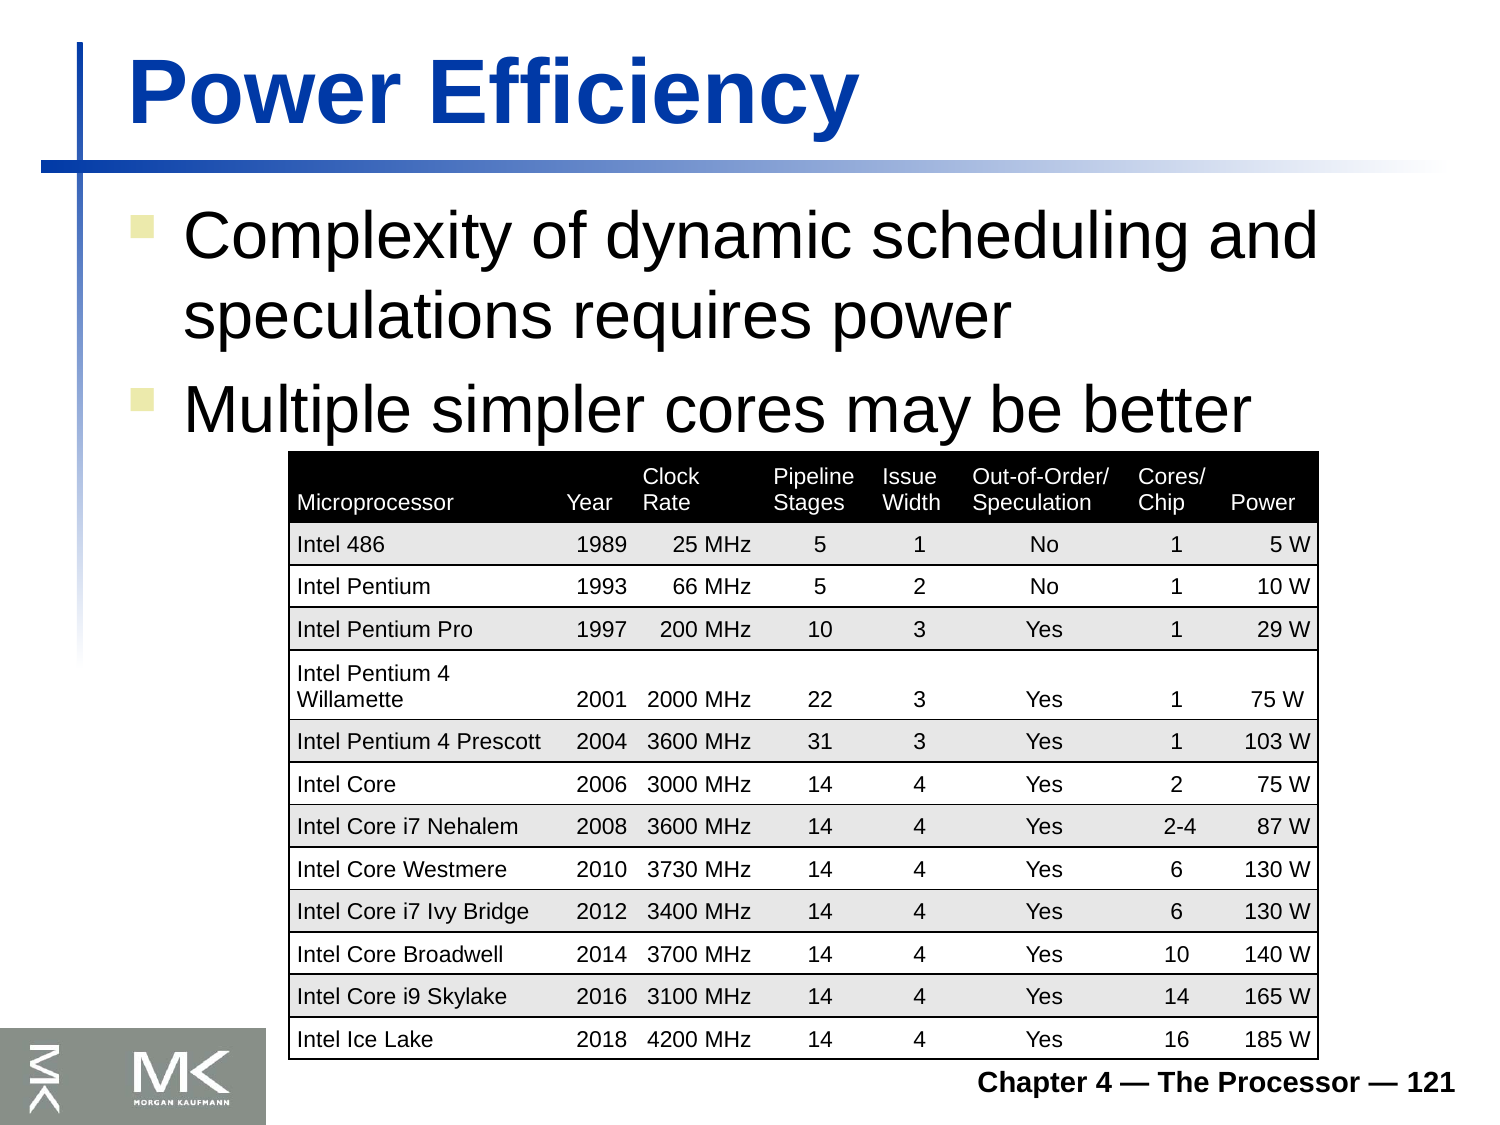

# Power Efficiency
Complexity of dynamic scheduling and speculations requires power
Multiple simpler cores may be better
| Microprocessor | Year | Clock Rate | Pipeline Stages | Issue Width | Out-of-Order/ Speculation | Cores/ Chip | Power |
| --- | --- | --- | --- | --- | --- | --- | --- |
| Intel 486 | 1989 | 25 MHz | 5 | 1 | No | 1 | 5 W |
| Intel Pentium | 1993 | 66 MHz | 5 | 2 | No | 1 | 10 W |
| Intel Pentium Pro | 1997 | 200 MHz | 10 | 3 | Yes | 1 | 29 W |
| Intel Pentium 4 Willamette | 2001 | 2000 MHz | 22 | 3 | Yes | 1 | 75 W |
| Intel Pentium 4 Prescott | 2004 | 3600 MHz | 31 | 3 | Yes | 1 | 103 W |
| Intel Core | 2006 | 3000 MHz | 14 | 4 | Yes | 2 | 75 W |
| Intel Core i7 Nehalem | 2008 | 3600 MHz | 14 | 4 | Yes | 2-4 | 87 W |
| Intel Core Westmere | 2010 | 3730 MHz | 14 | 4 | Yes | 6 | 130 W |
| Intel Core i7 Ivy Bridge | 2012 | 3400 MHz | 14 | 4 | Yes | 6 | 130 W |
| Intel Core Broadwell | 2014 | 3700 MHz | 14 | 4 | Yes | 10 | 140 W |
| Intel Core i9 Skylake | 2016 | 3100 MHz | 14 | 4 | Yes | 14 | 165 W |
| Intel Ice Lake | 2018 | 4200 MHz | 14 | 4 | Yes | 16 | 185 W |
Chapter 4 — The Processor — 121